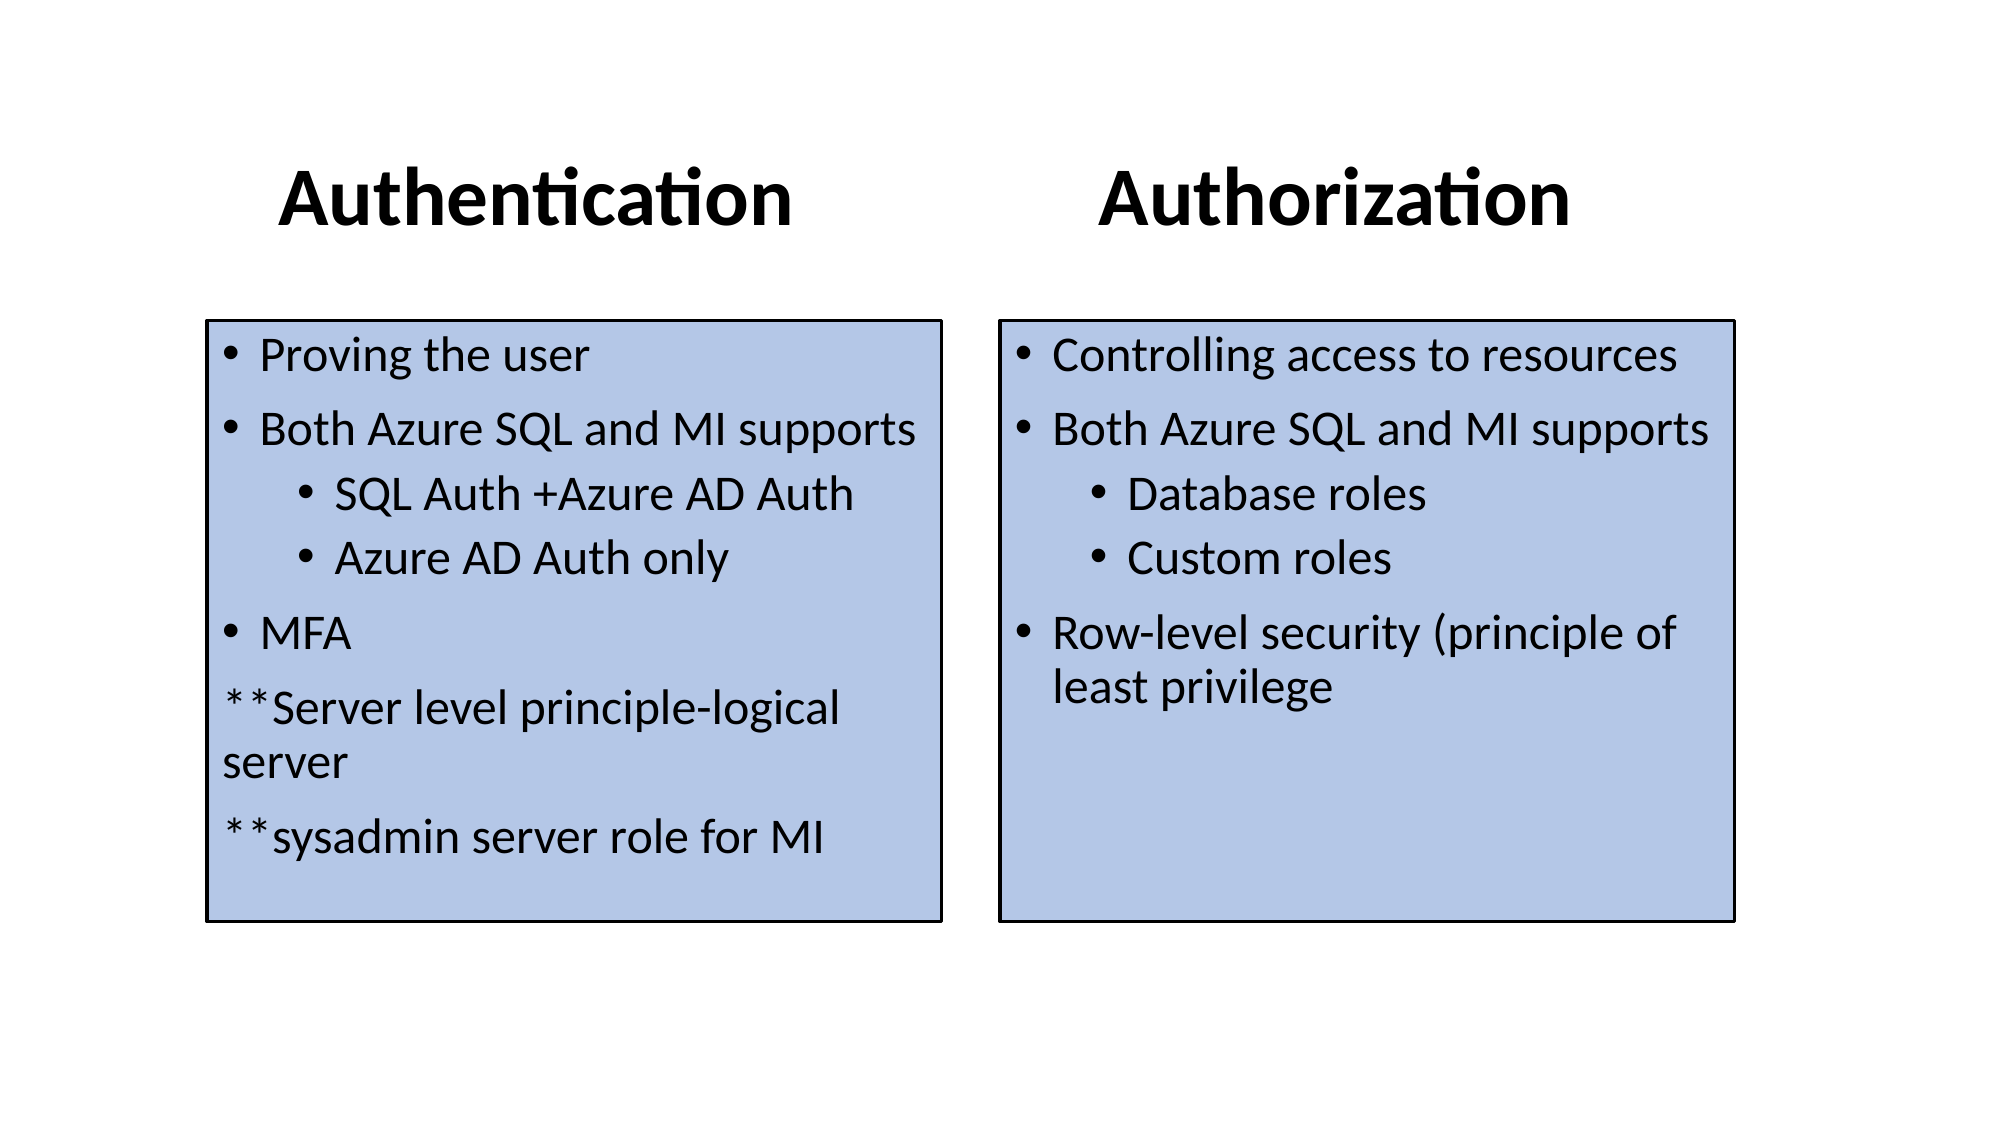

Authentication
     Authorization
Proving the user
Both Azure SQL and MI supports
SQL Auth +Azure AD Auth
Azure AD Auth only
MFA
**Server level principle-logical server
**sysadmin server role for MI
Controlling access to resources
Both Azure SQL and MI supports
Database roles
Custom roles
Row-level security (principle of least privilege